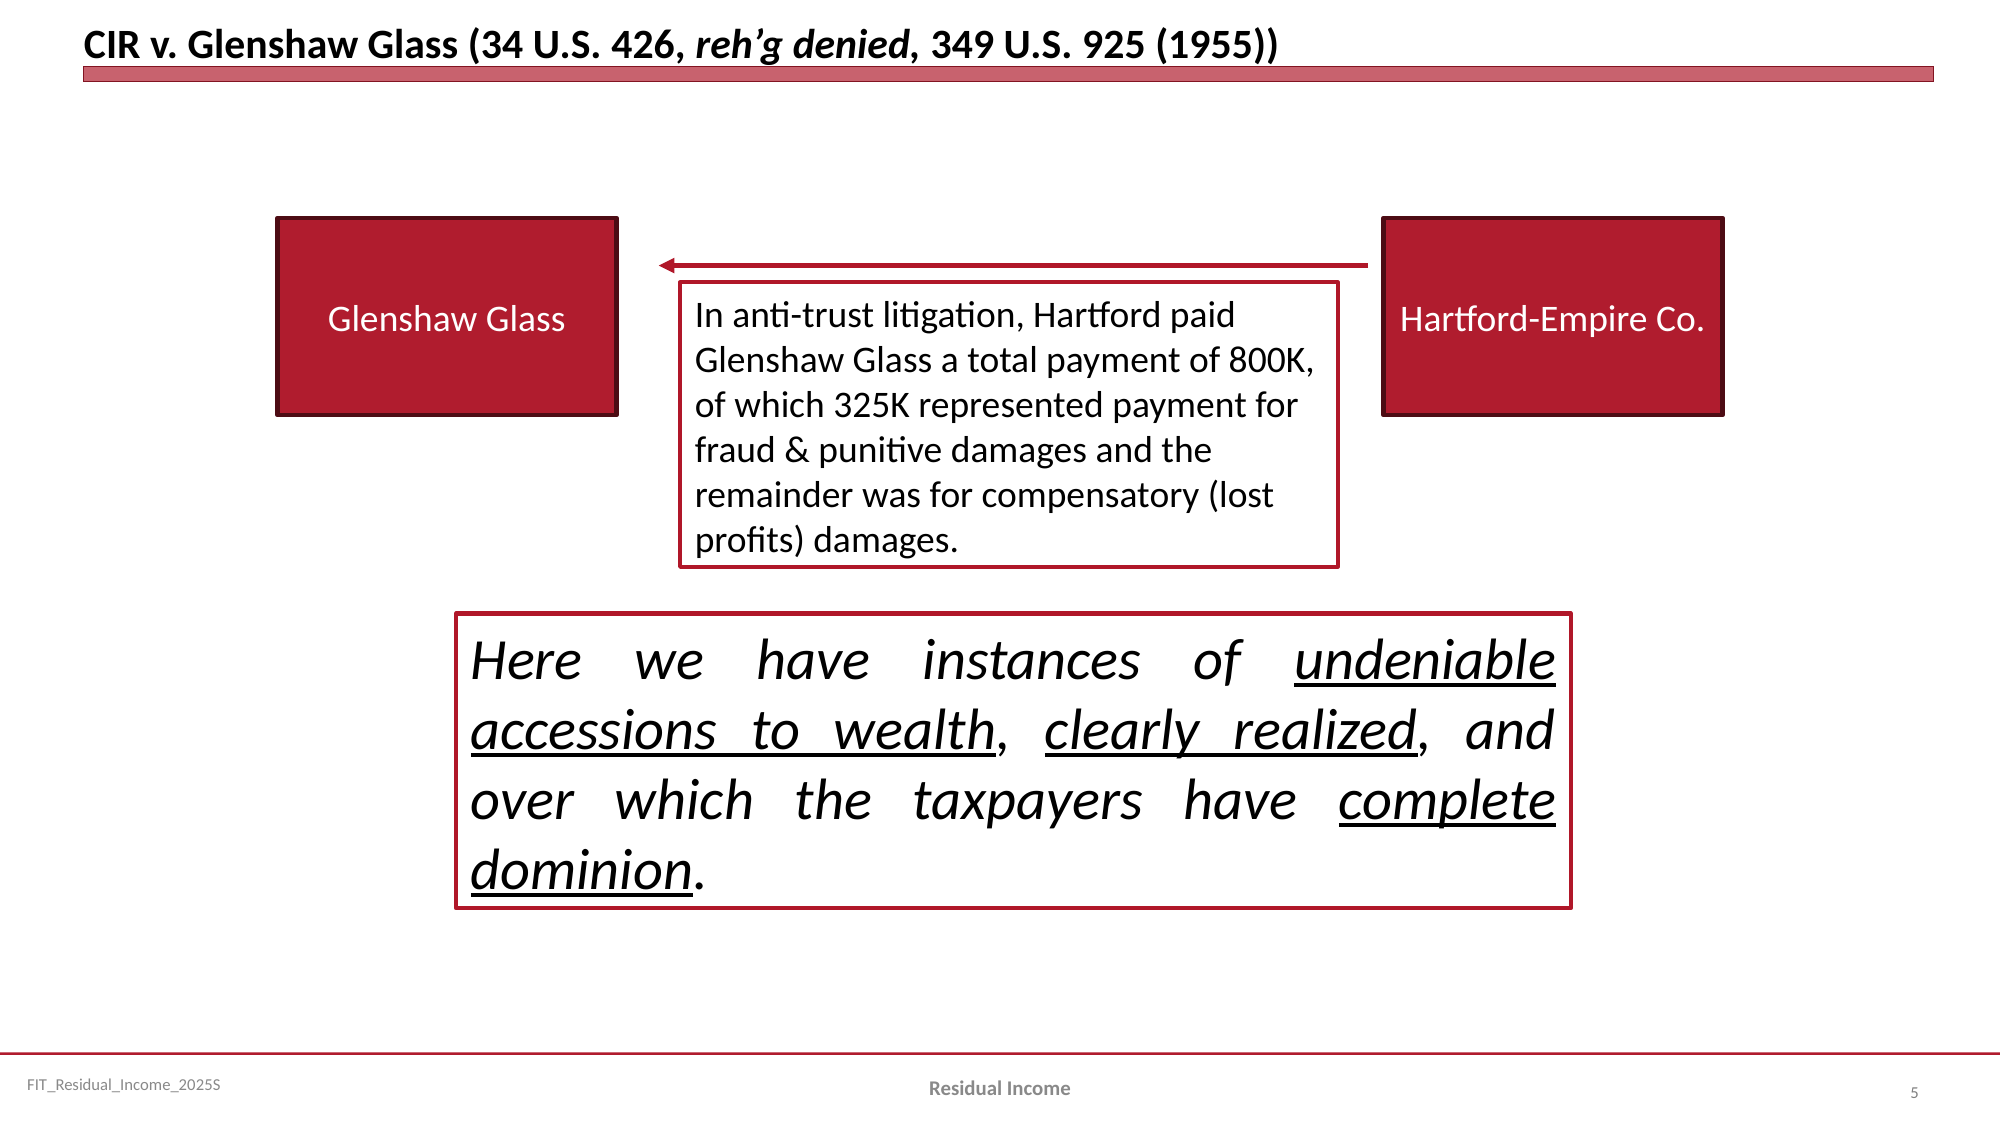

# CIR v. Glenshaw Glass (34 U.S. 426, reh’g denied, 349 U.S. 925 (1955))
Glenshaw Glass
Hartford-Empire Co.
In anti-trust litigation, Hartford paid Glenshaw Glass a total payment of 800K, of which 325K represented payment for fraud & punitive damages and the remainder was for compensatory (lost profits) damages.
Here we have instances of undeniable accessions to wealth, clearly realized, and over which the taxpayers have complete dominion.
Residual Income
5